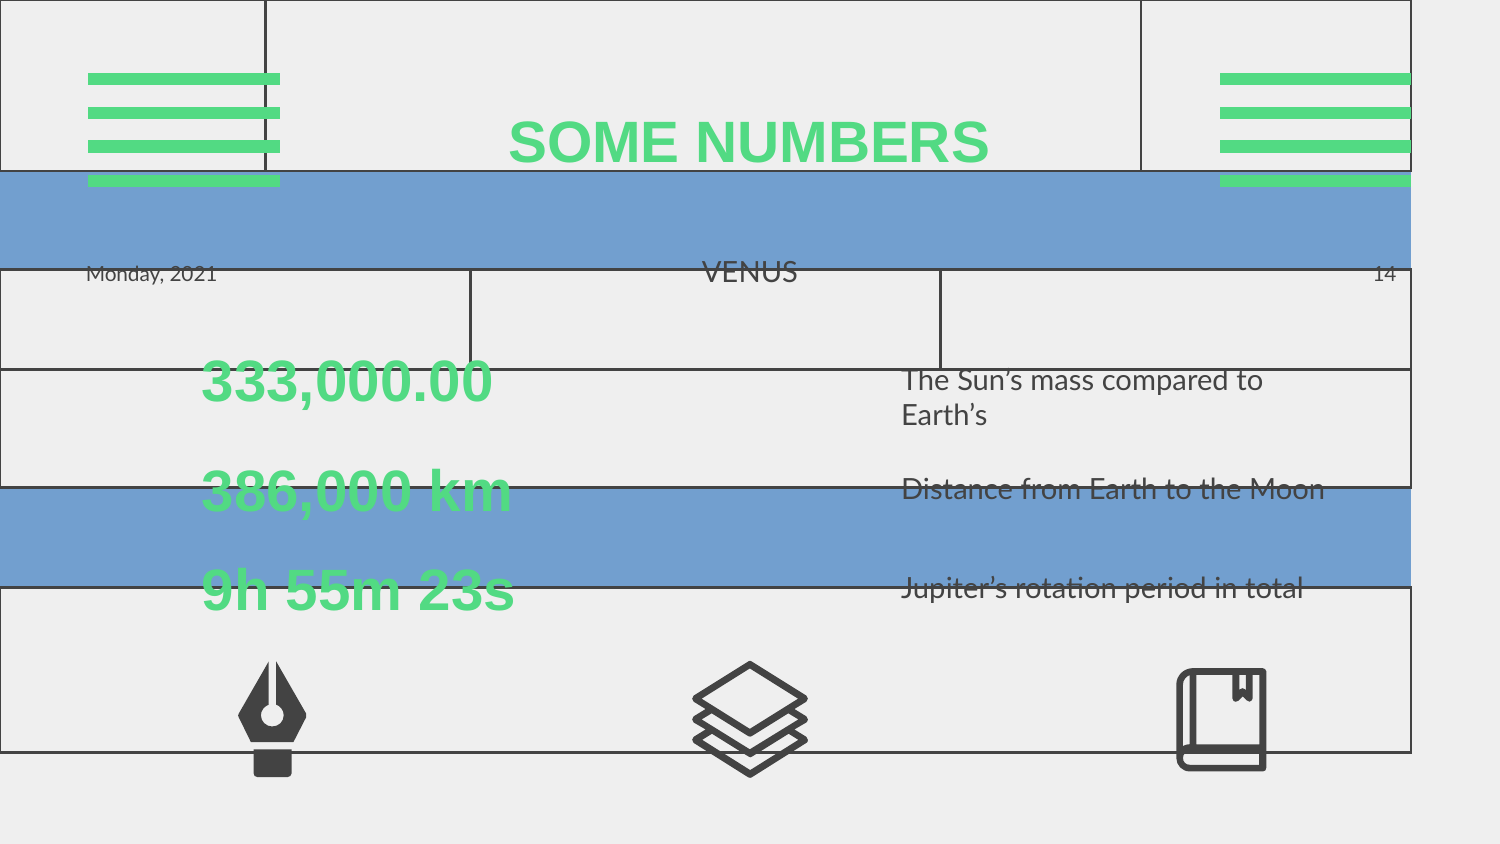

SOME NUMBERS
14
Monday, 2021
VENUS
# 333,000.00
The Sun’s mass compared to Earth’s
386,000 km
Distance from Earth to the Moon
9h 55m 23s
Jupiter’s rotation period in total